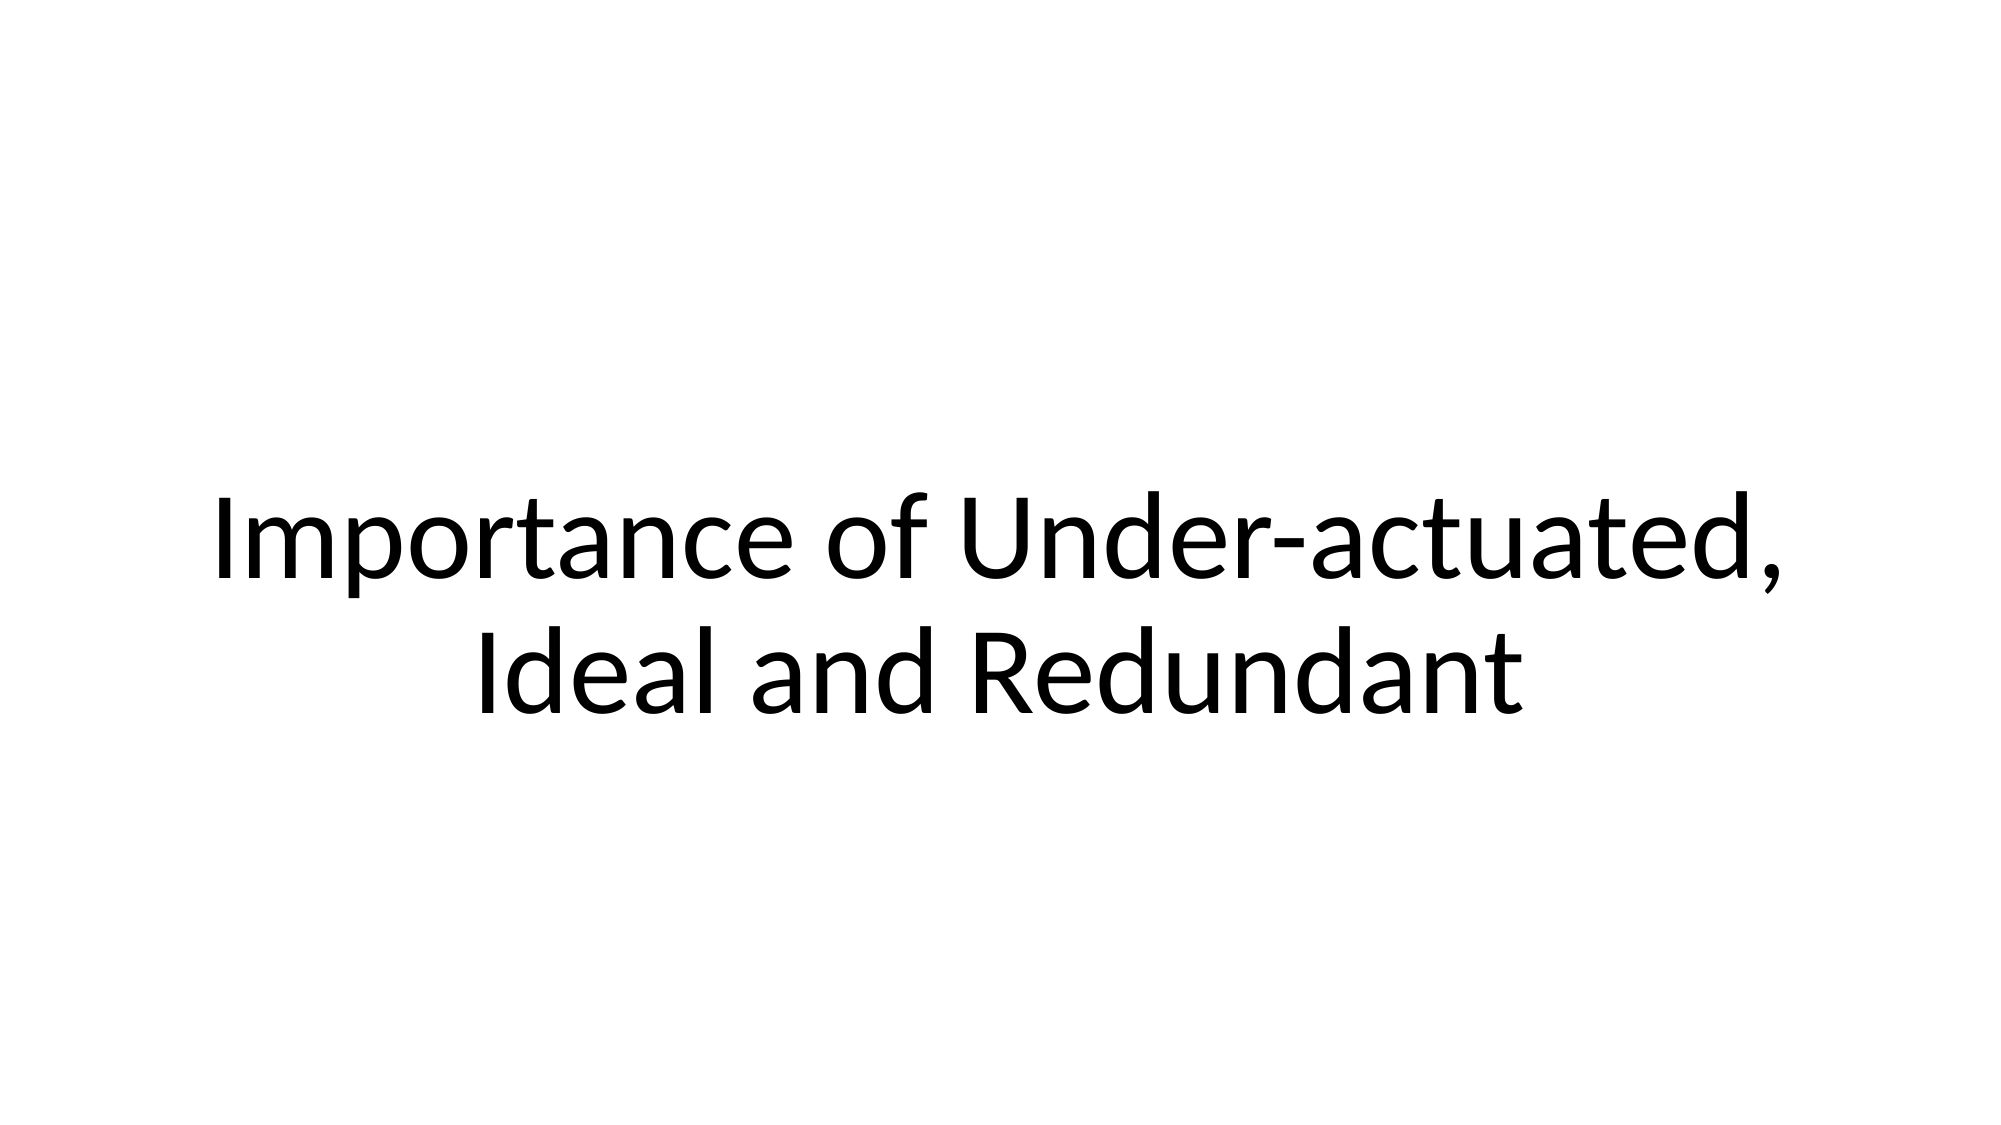

# Importance of Under-actuated, Ideal and Redundant